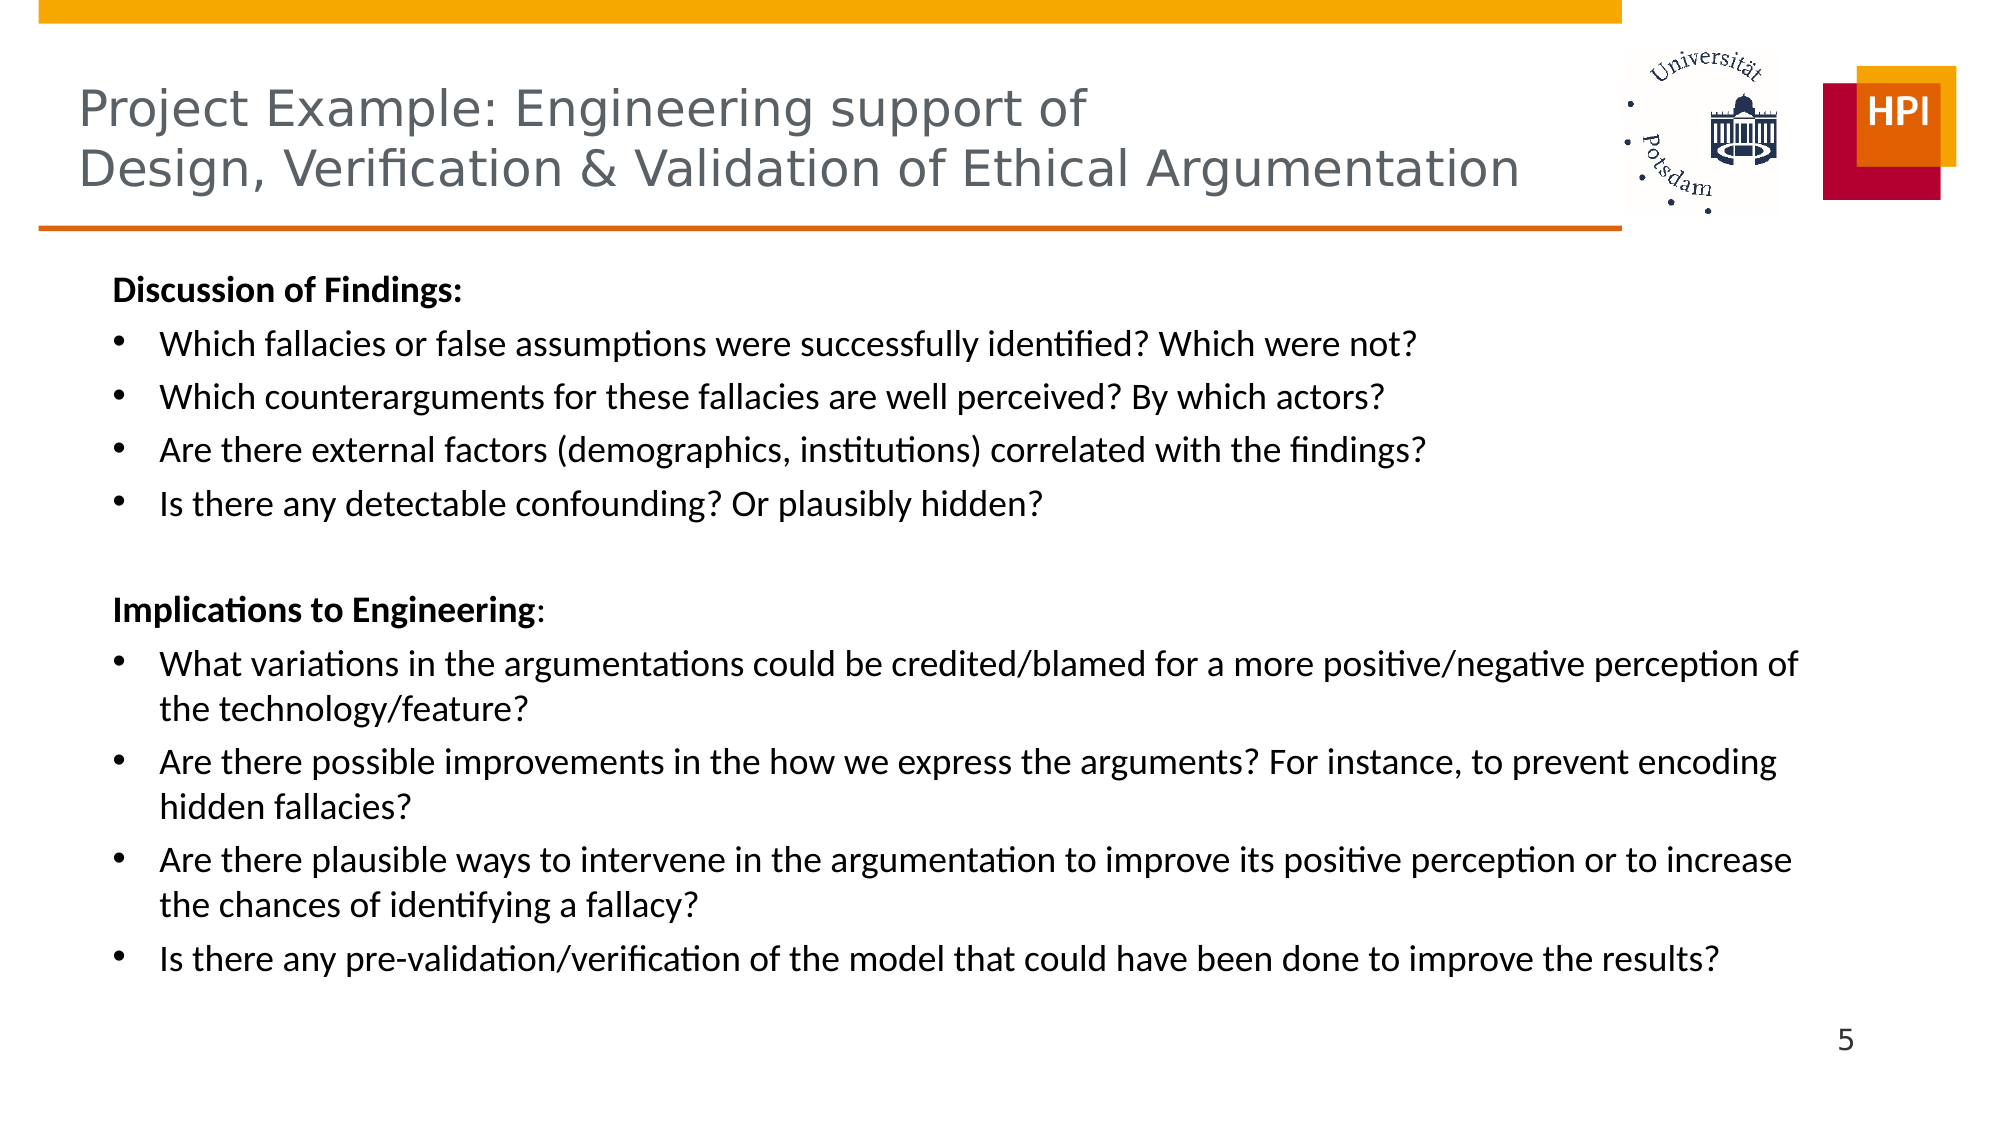

# Project Example: Engineering support of Design, Verification & Validation of Ethical Argumentation
Discussion of Findings:
Which fallacies or false assumptions were successfully identified? Which were not?
Which counterarguments for these fallacies are well perceived? By which actors?
Are there external factors (demographics, institutions) correlated with the findings?
Is there any detectable confounding? Or plausibly hidden?

Implications to Engineering:
What variations in the argumentations could be credited/blamed for a more positive/negative perception of the technology/feature?
Are there possible improvements in the how we express the arguments? For instance, to prevent encoding hidden fallacies?
Are there plausible ways to intervene in the argumentation to improve its positive perception or to increase the chances of identifying a fallacy?
Is there any pre-validation/verification of the model that could have been done to improve the results?
5